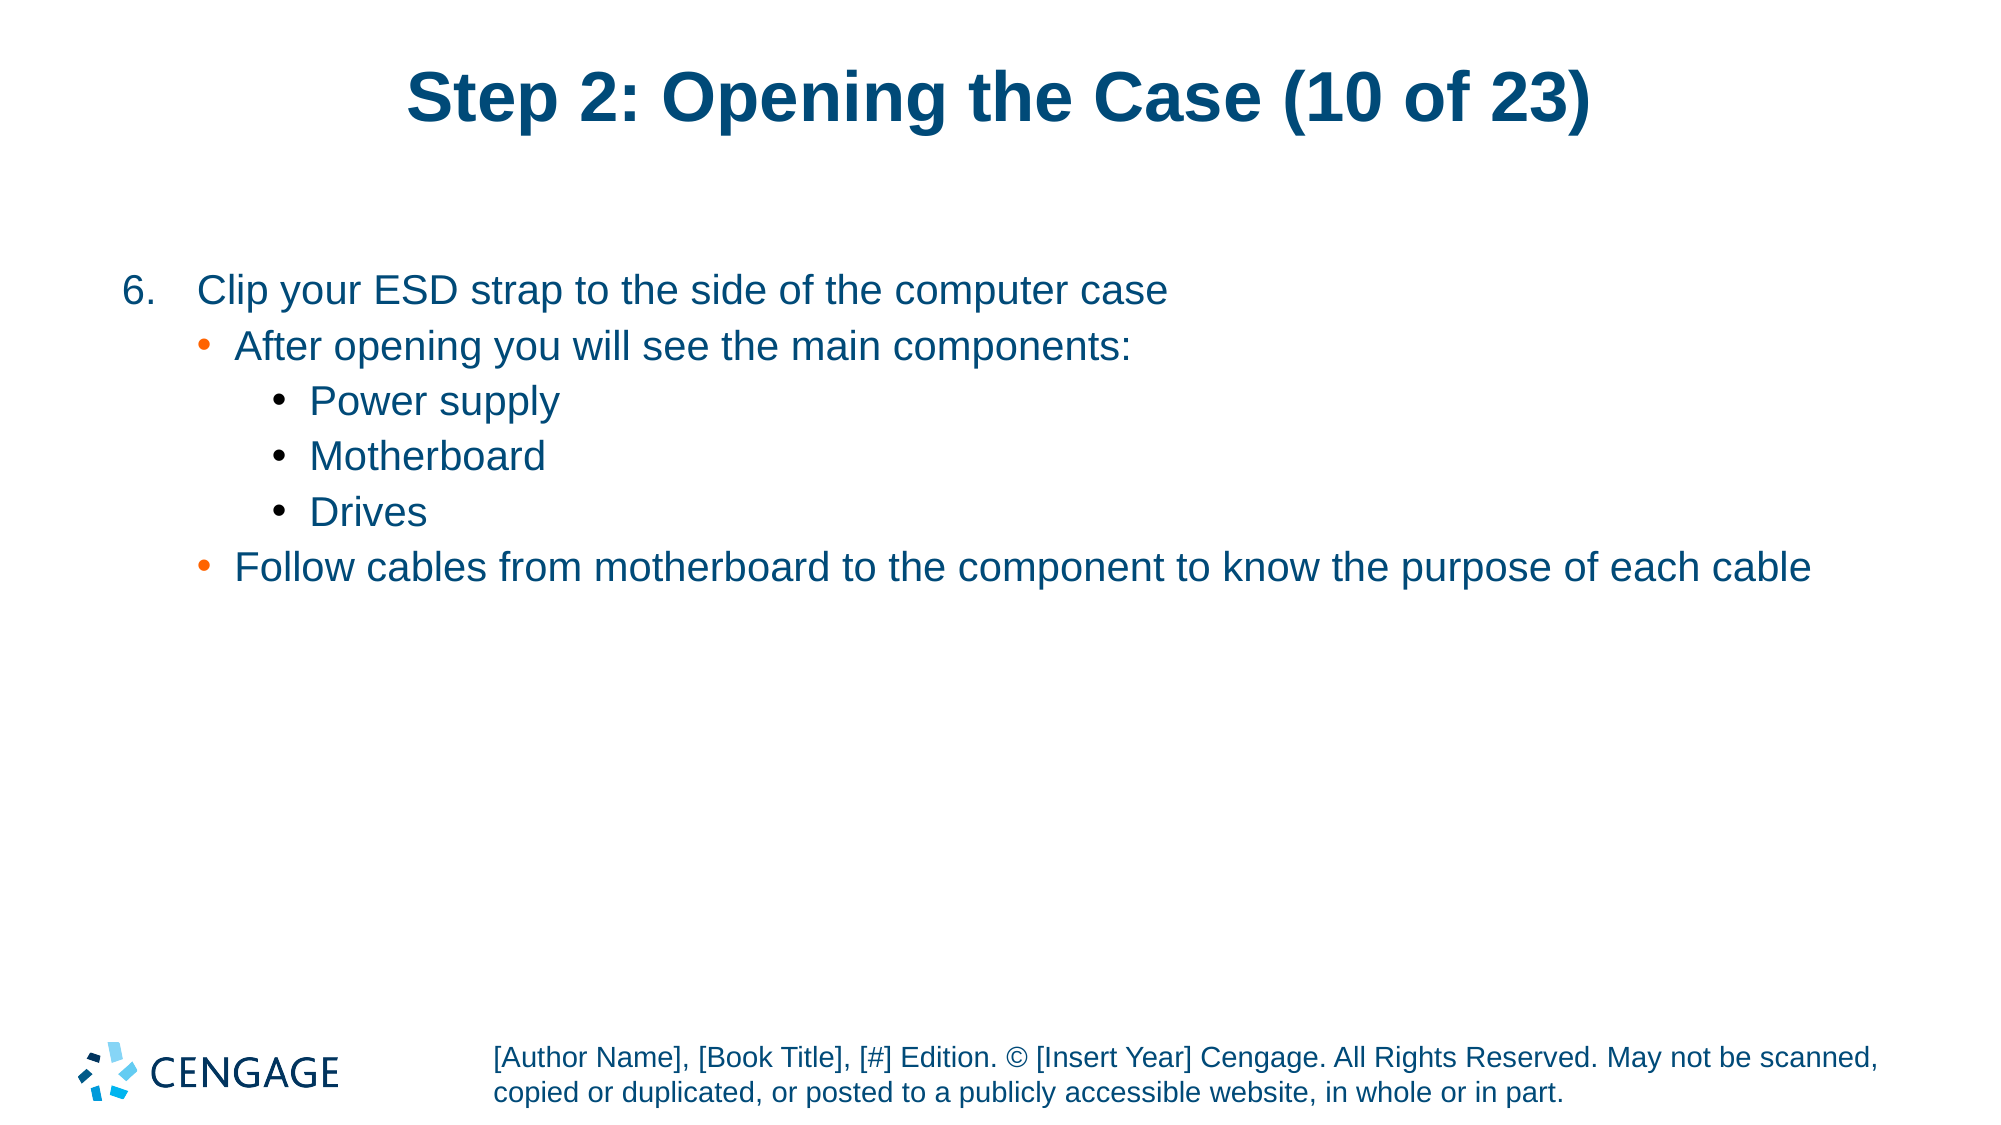

# Step 2: Opening the Case (10 of 23)
Clip your ESD strap to the side of the computer case
After opening you will see the main components:
Power supply
Motherboard
Drives
Follow cables from motherboard to the component to know the purpose of each cable